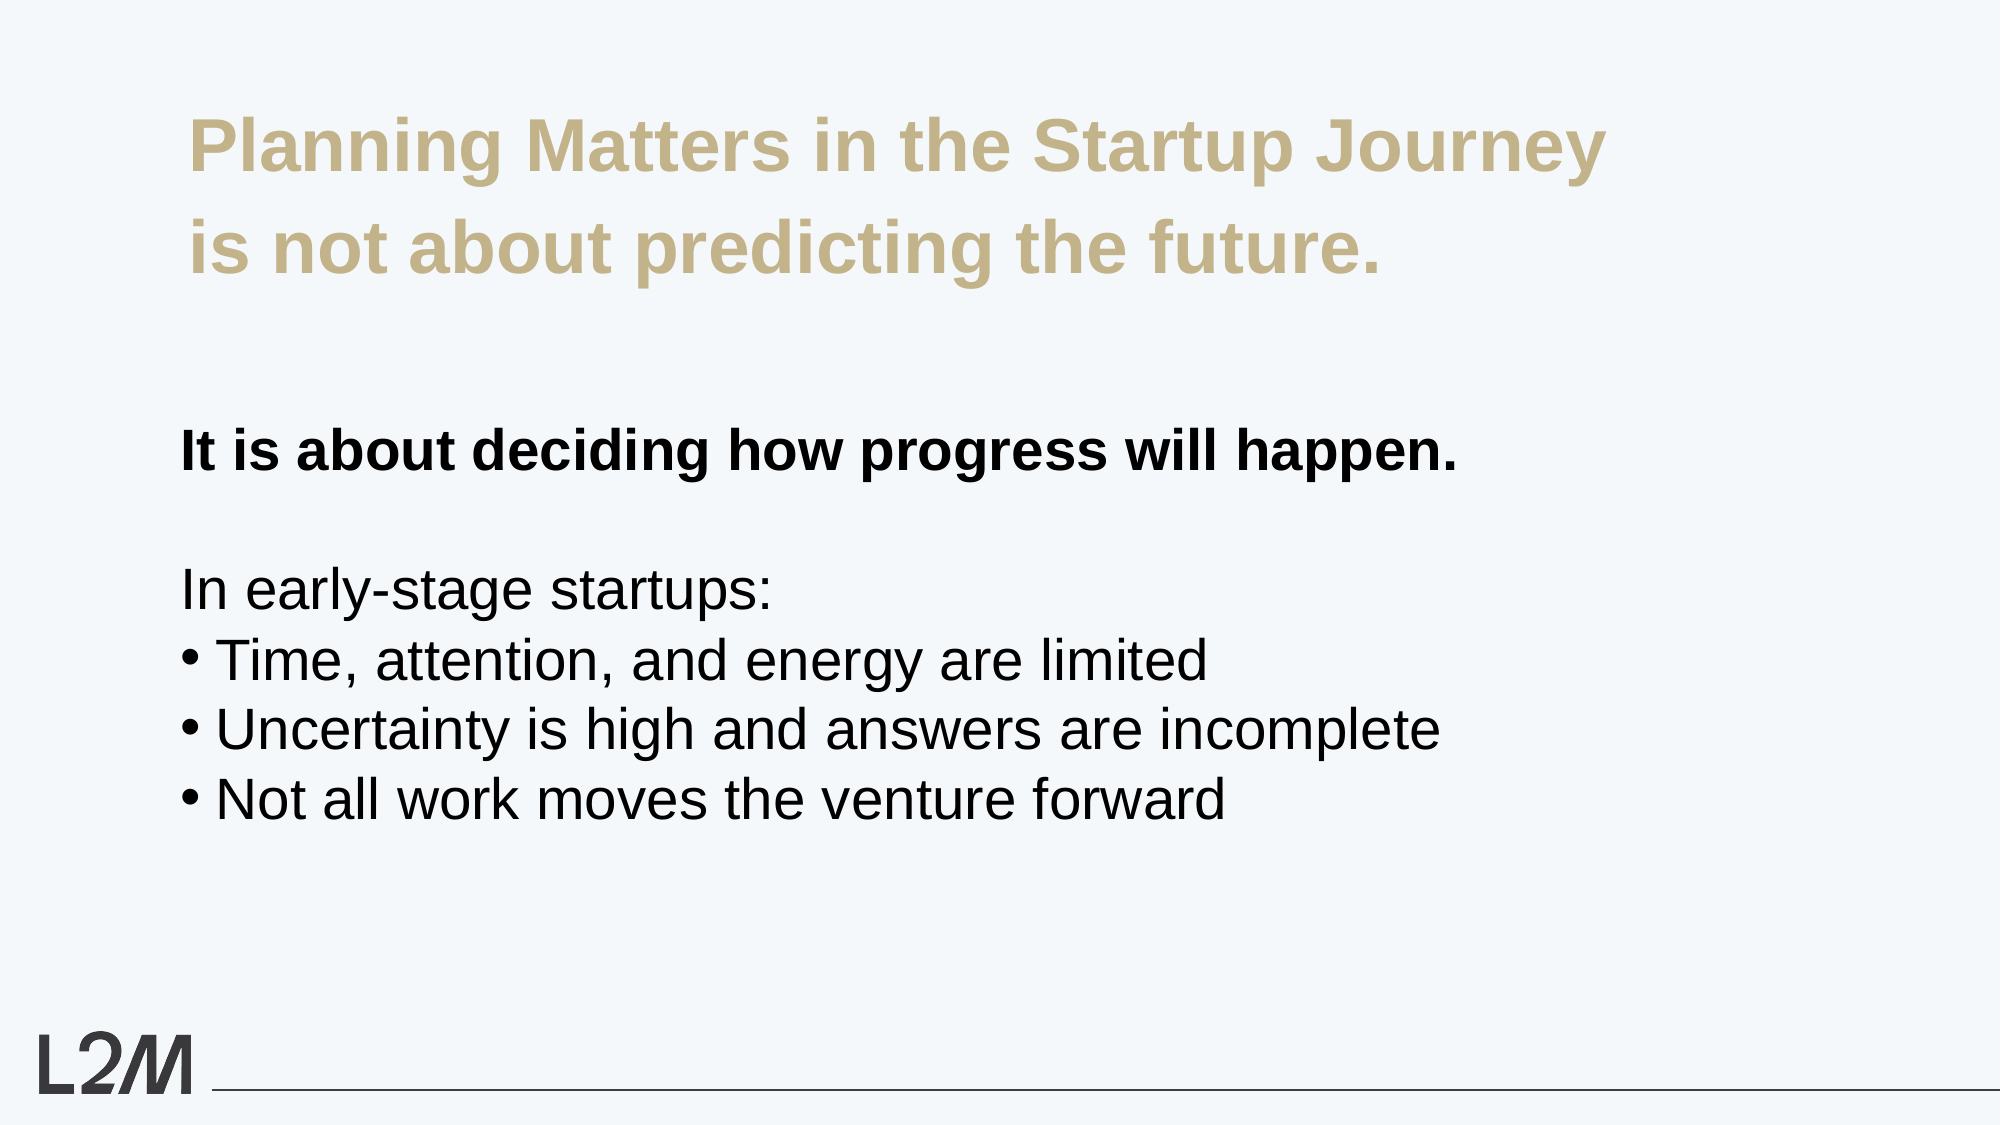

Planning Matters in the Startup Journey
is not about predicting the future.

It is about deciding how progress will happen.

In early-stage startups:
Time, attention, and energy are limited
Uncertainty is high and answers are incomplete
Not all work moves the venture forward